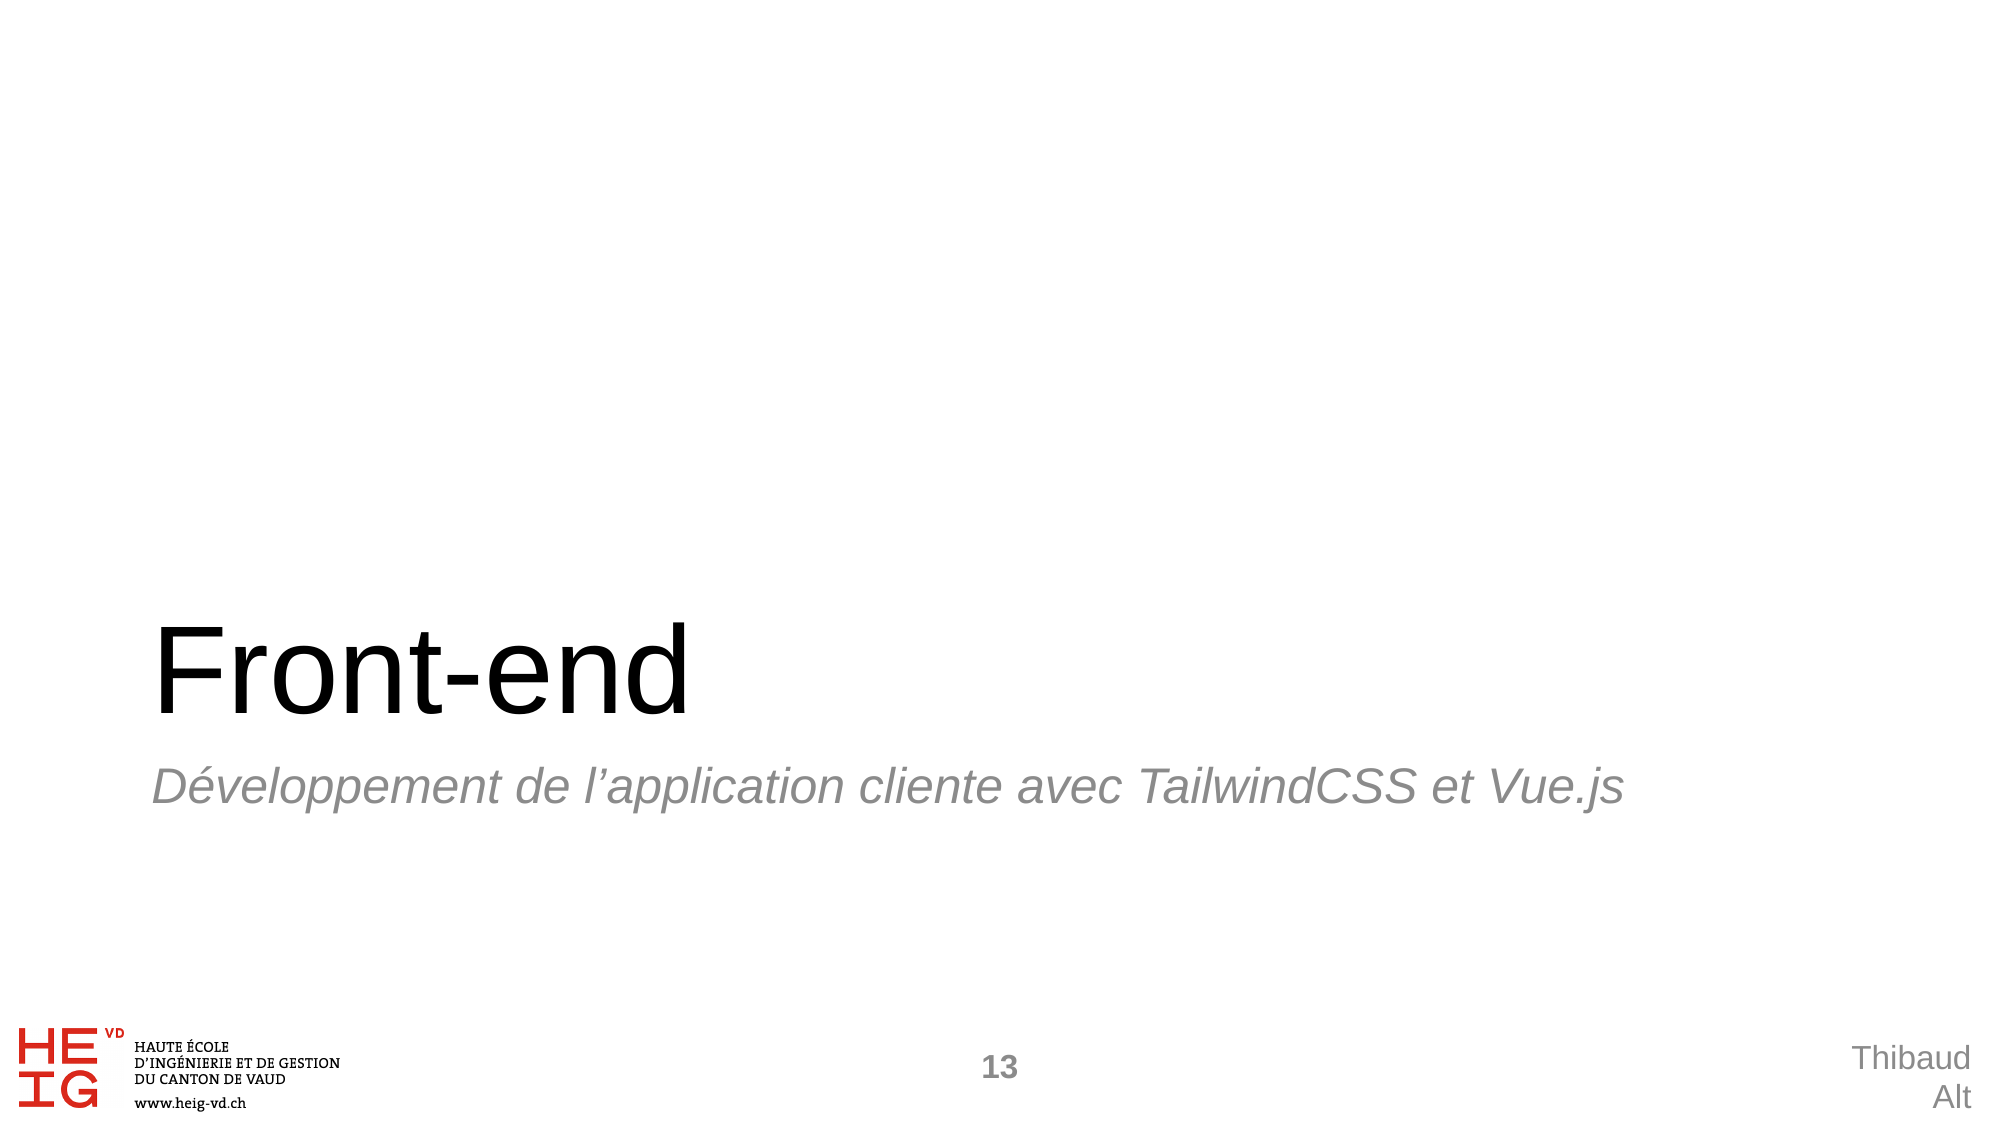

# Front-end
Développement de l’application cliente avec TailwindCSS et Vue.js
13